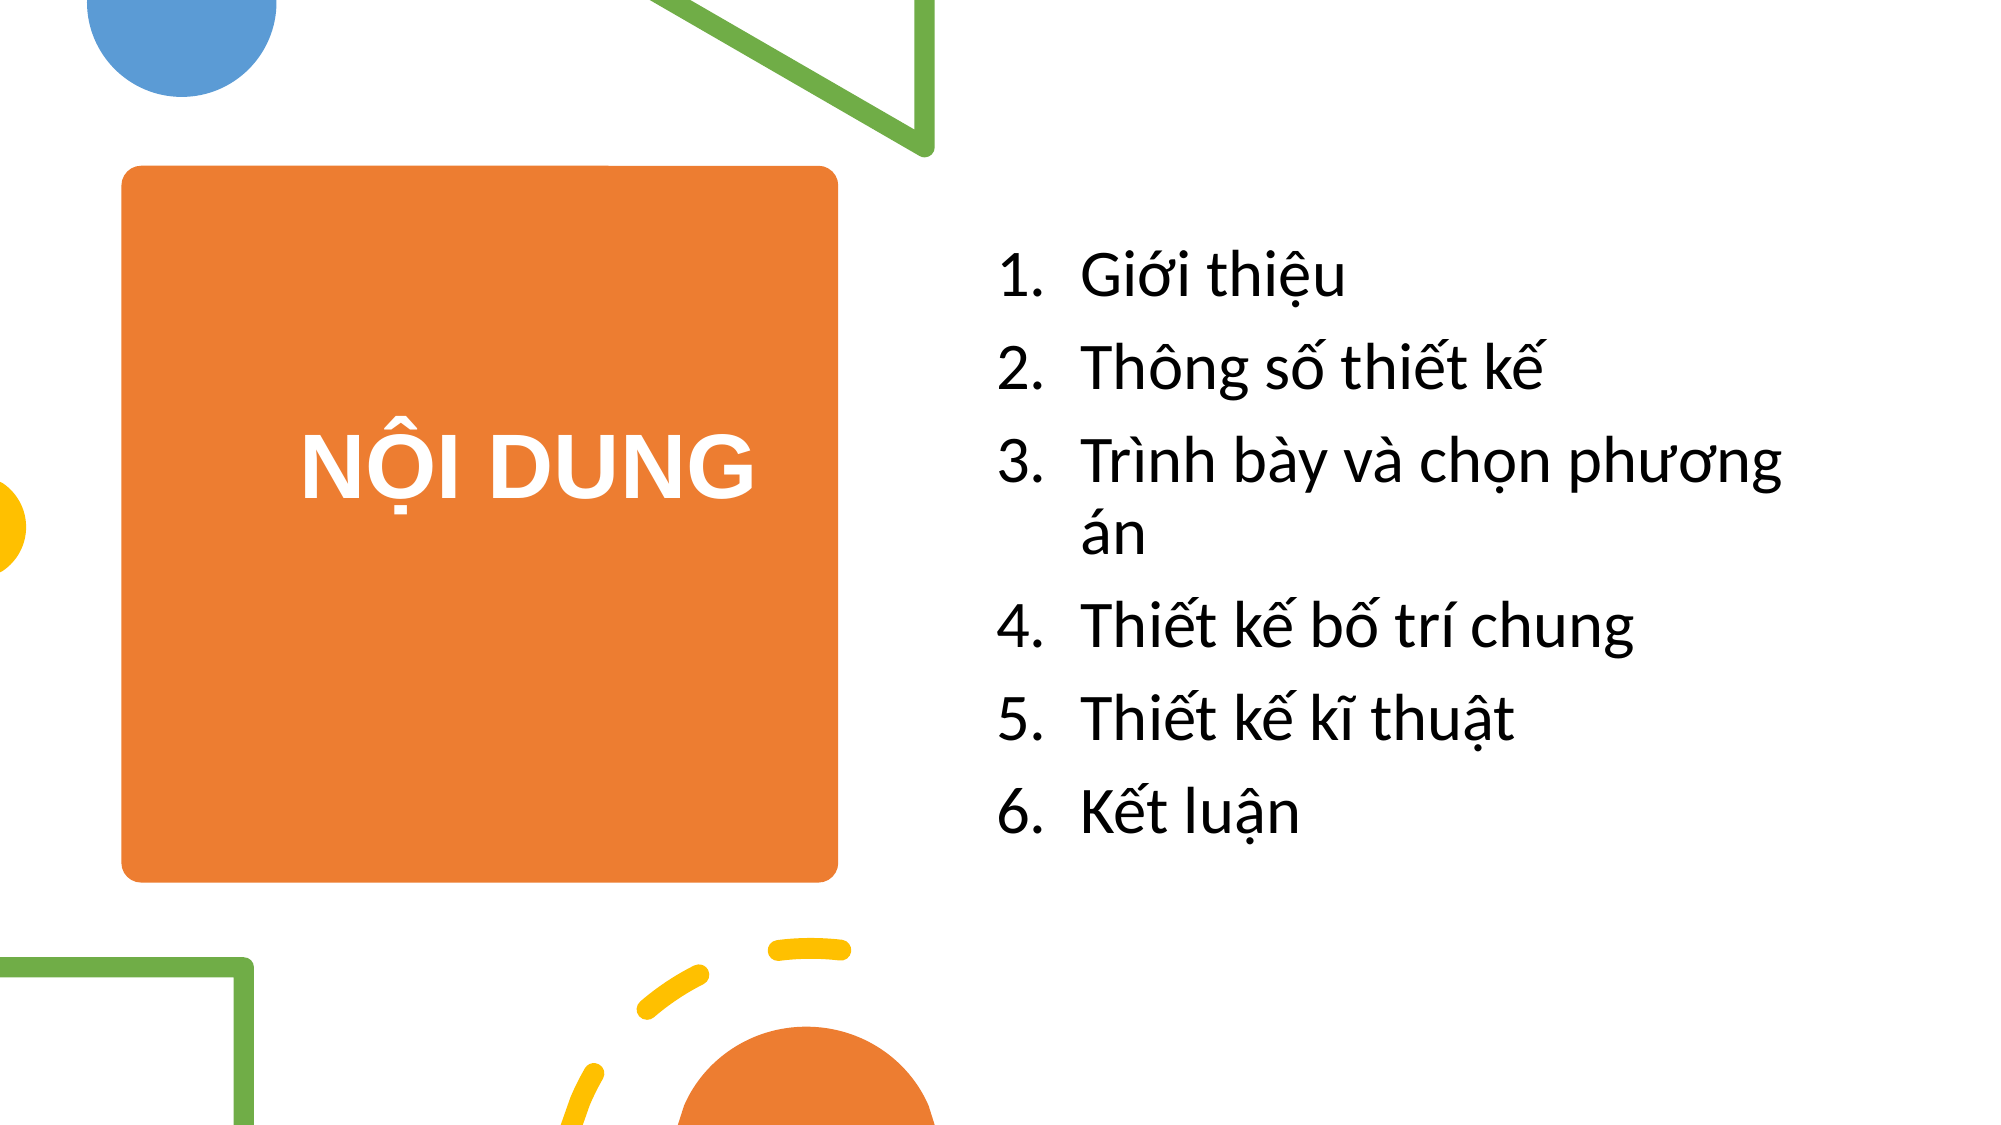

# NỘI DUNG
Giới thiệu
Thông số thiết kế
Trình bày và chọn phương án
Thiết kế bố trí chung
Thiết kế kĩ thuật
Kết luận